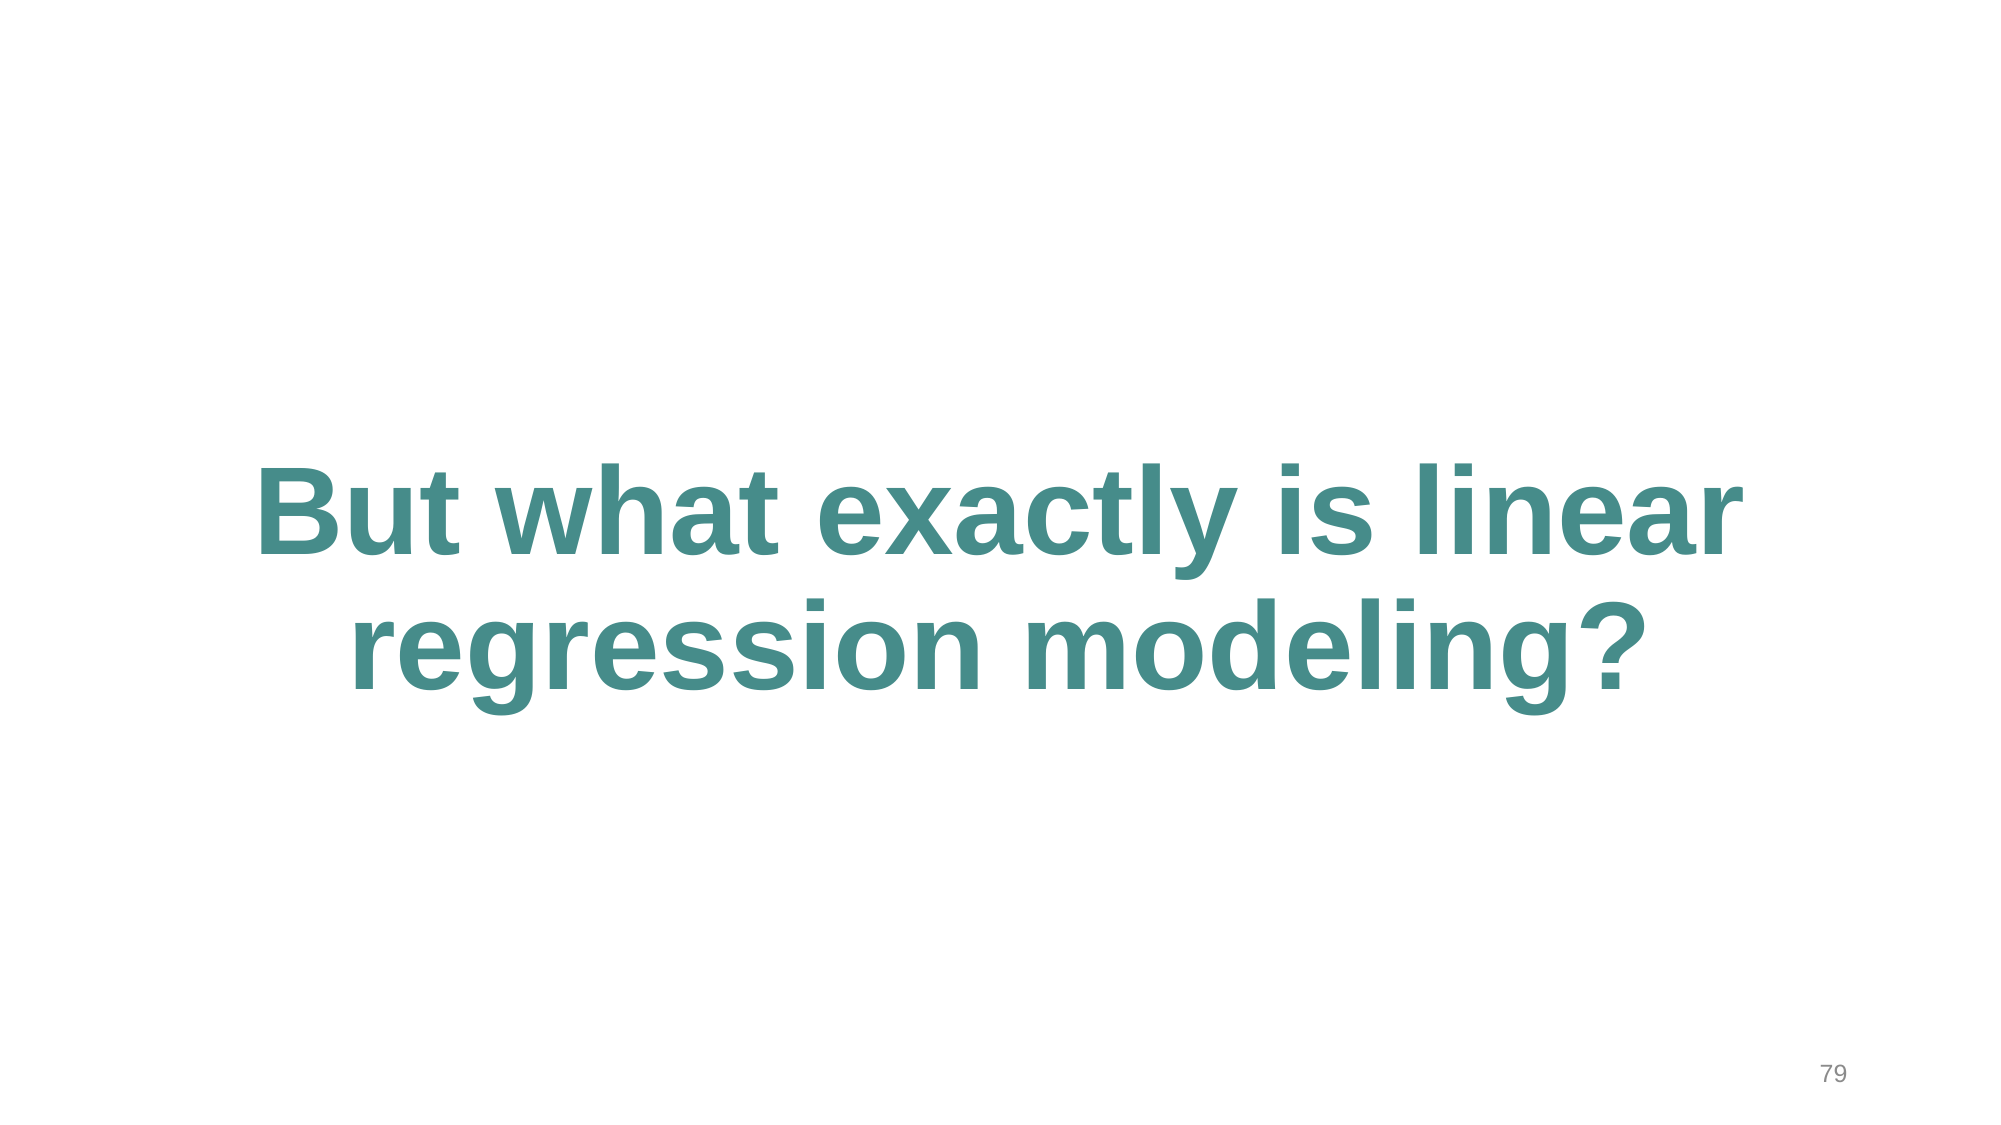

# But what exactly is linear regression modeling?
79